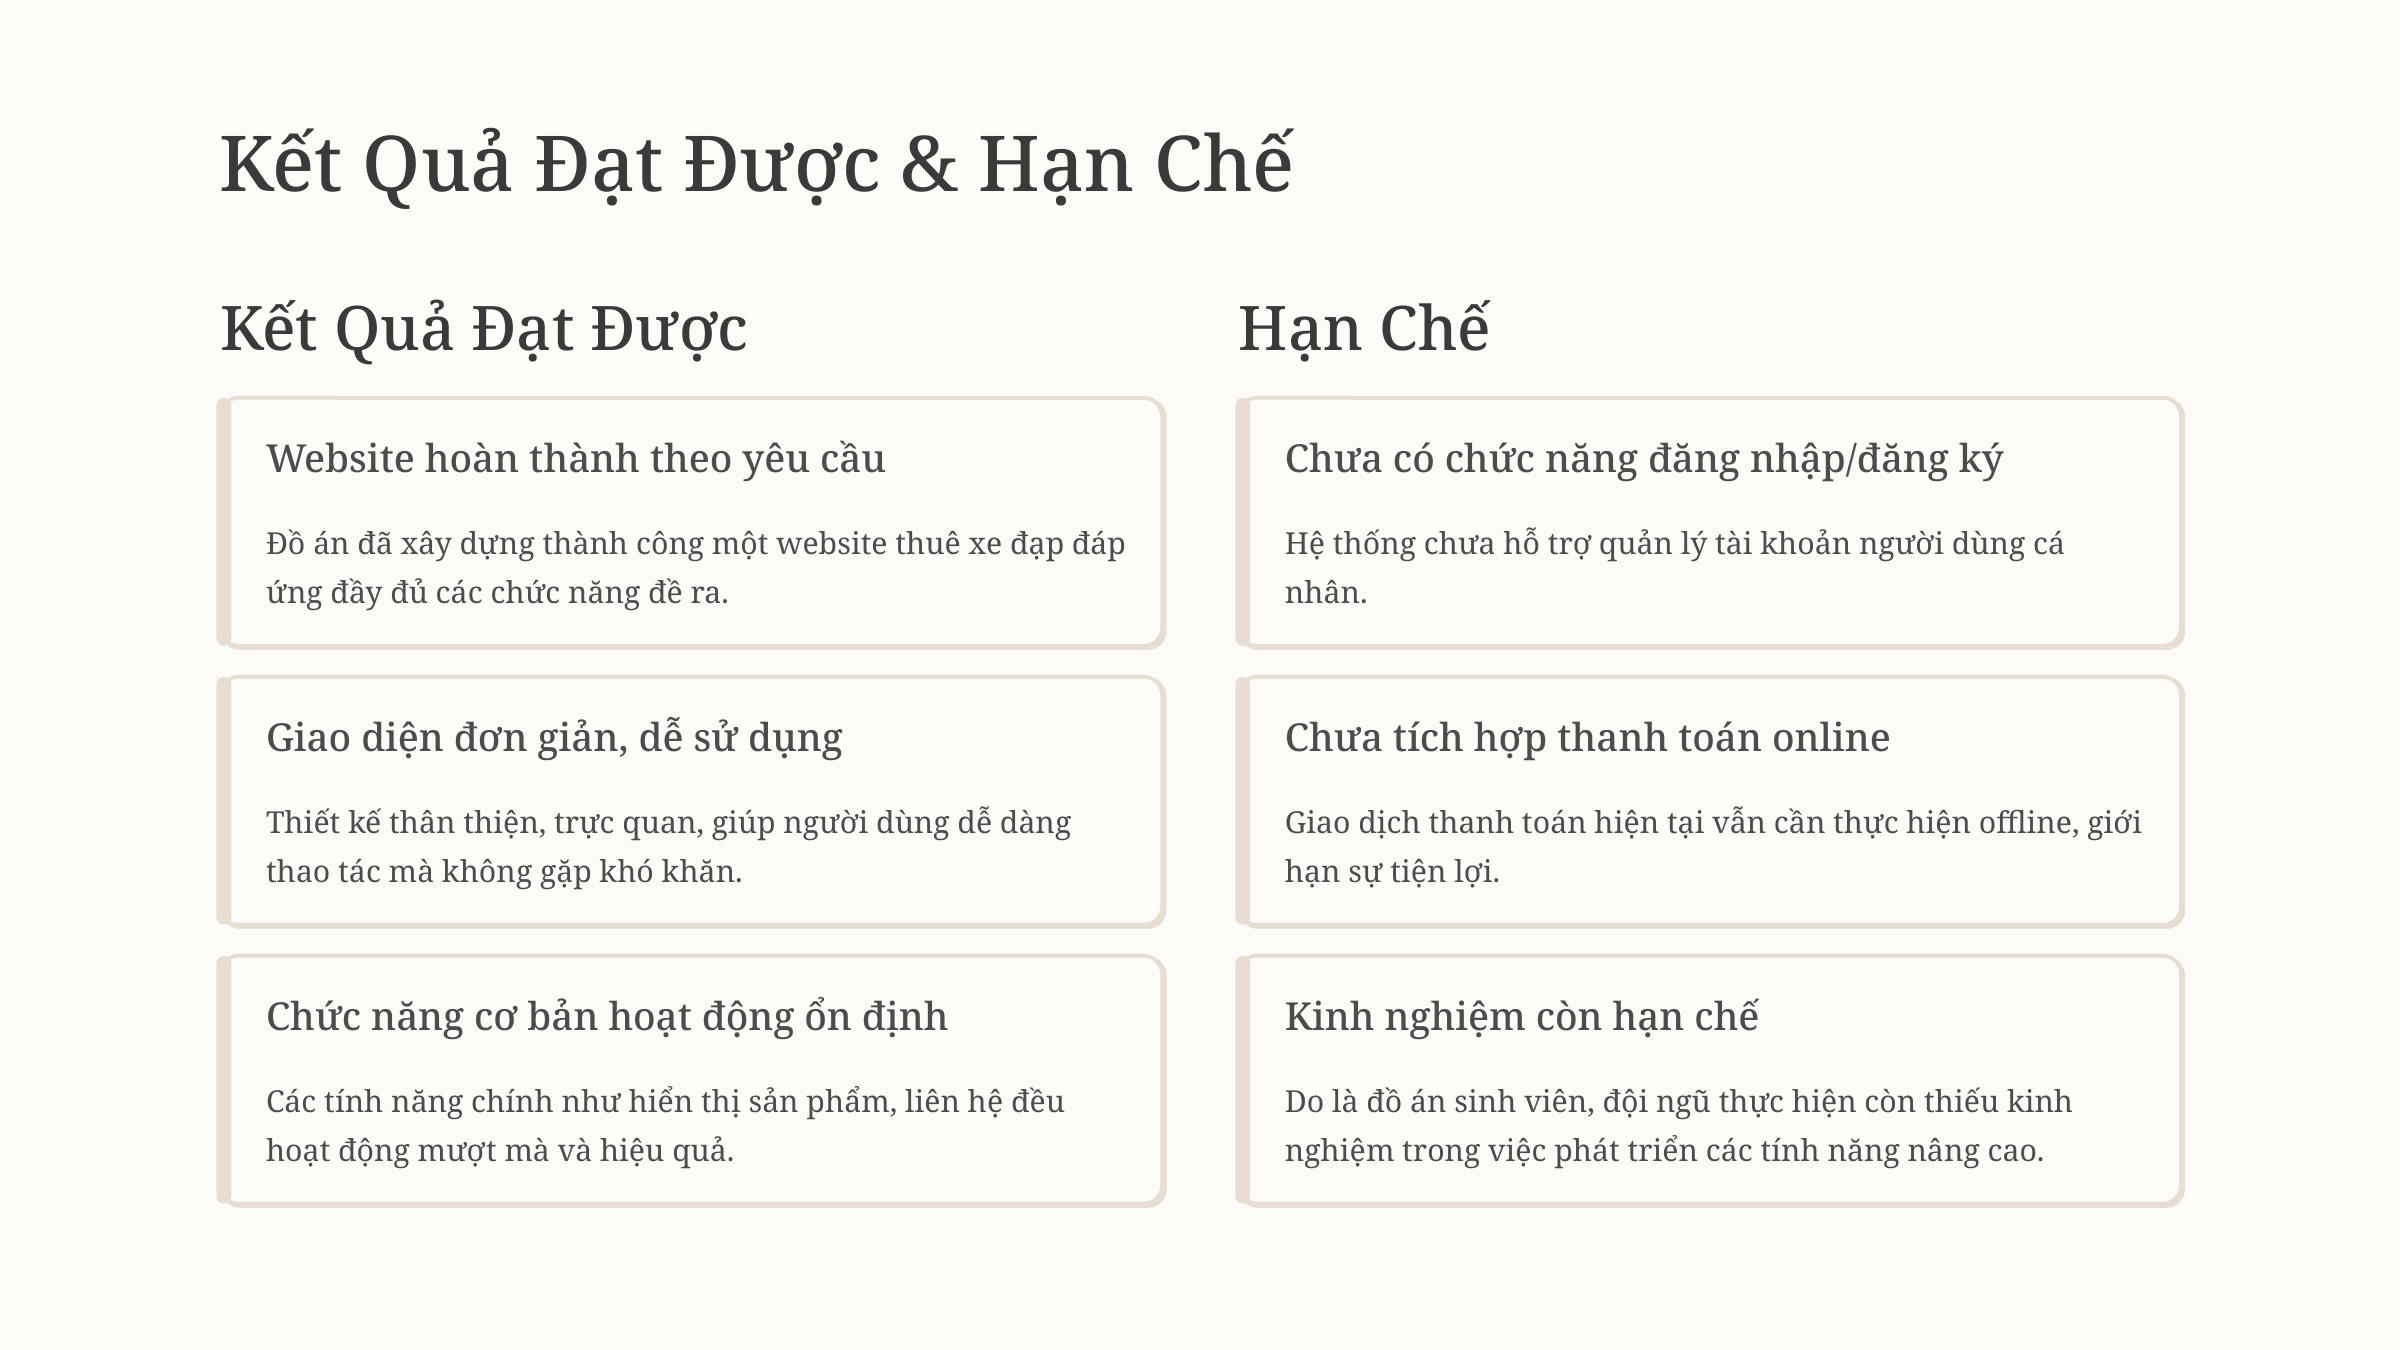

Kết Quả Đạt Được & Hạn Chế
Kết Quả Đạt Được
Hạn Chế

Website hoàn thành theo yêu cầu
Chưa có chức năng đăng nhập/đăng ký
Đồ án đã xây dựng thành công một website thuê xe đạp đáp ứng đầy đủ các chức năng đề ra.
Hệ thống chưa hỗ trợ quản lý tài khoản người dùng cá nhân.

Giao diện đơn giản, dễ sử dụng
Chưa tích hợp thanh toán online
Thiết kế thân thiện, trực quan, giúp người dùng dễ dàng thao tác mà không gặp khó khăn.
Giao dịch thanh toán hiện tại vẫn cần thực hiện offline, giới hạn sự tiện lợi.

Chức năng cơ bản hoạt động ổn định
Kinh nghiệm còn hạn chế
Các tính năng chính như hiển thị sản phẩm, liên hệ đều hoạt động mượt mà và hiệu quả.
Do là đồ án sinh viên, đội ngũ thực hiện còn thiếu kinh nghiệm trong việc phát triển các tính năng nâng cao.